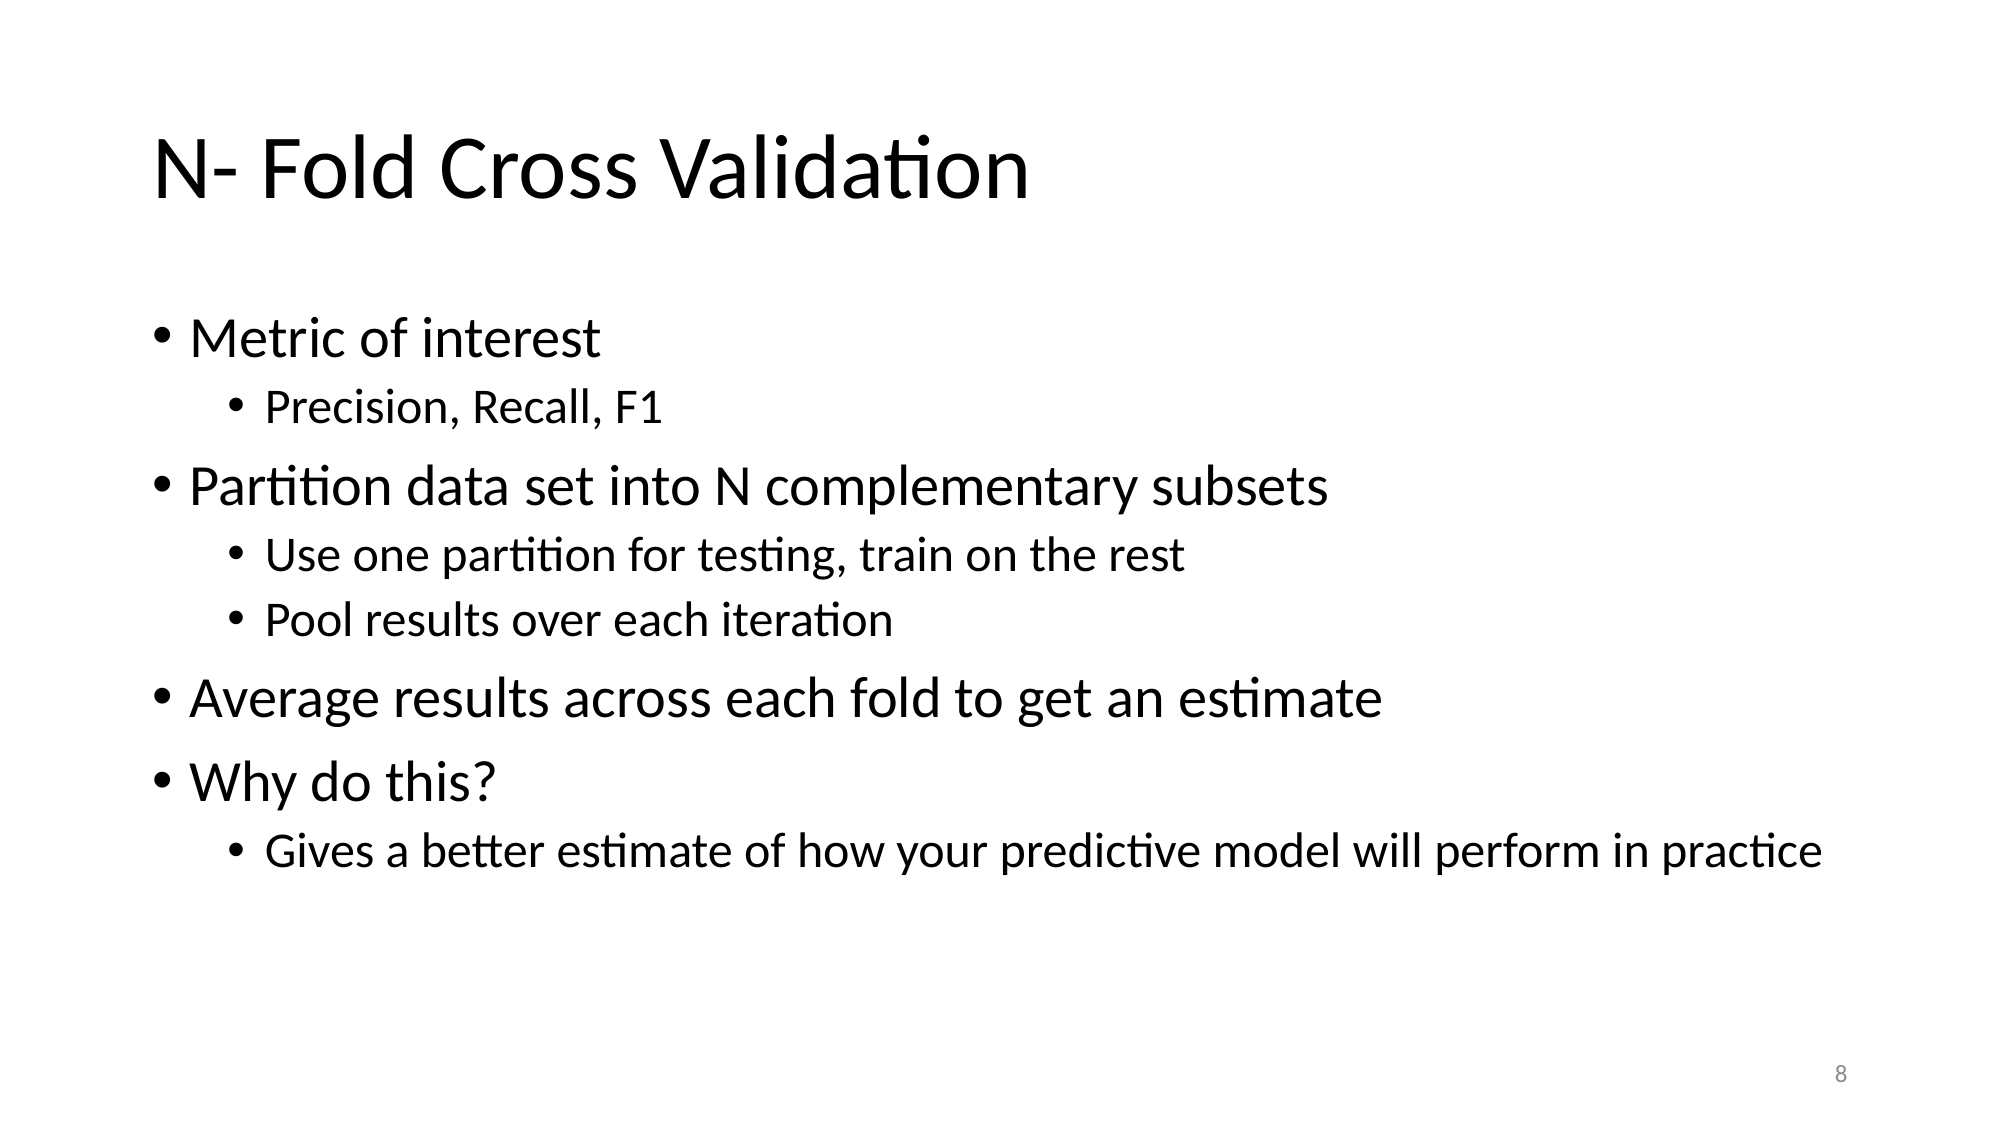

# N- Fold Cross Validation
Metric of interest
Precision, Recall, F1
Partition data set into N complementary subsets
Use one partition for testing, train on the rest
Pool results over each iteration
Average results across each fold to get an estimate
Why do this?
Gives a better estimate of how your predictive model will perform in practice
8